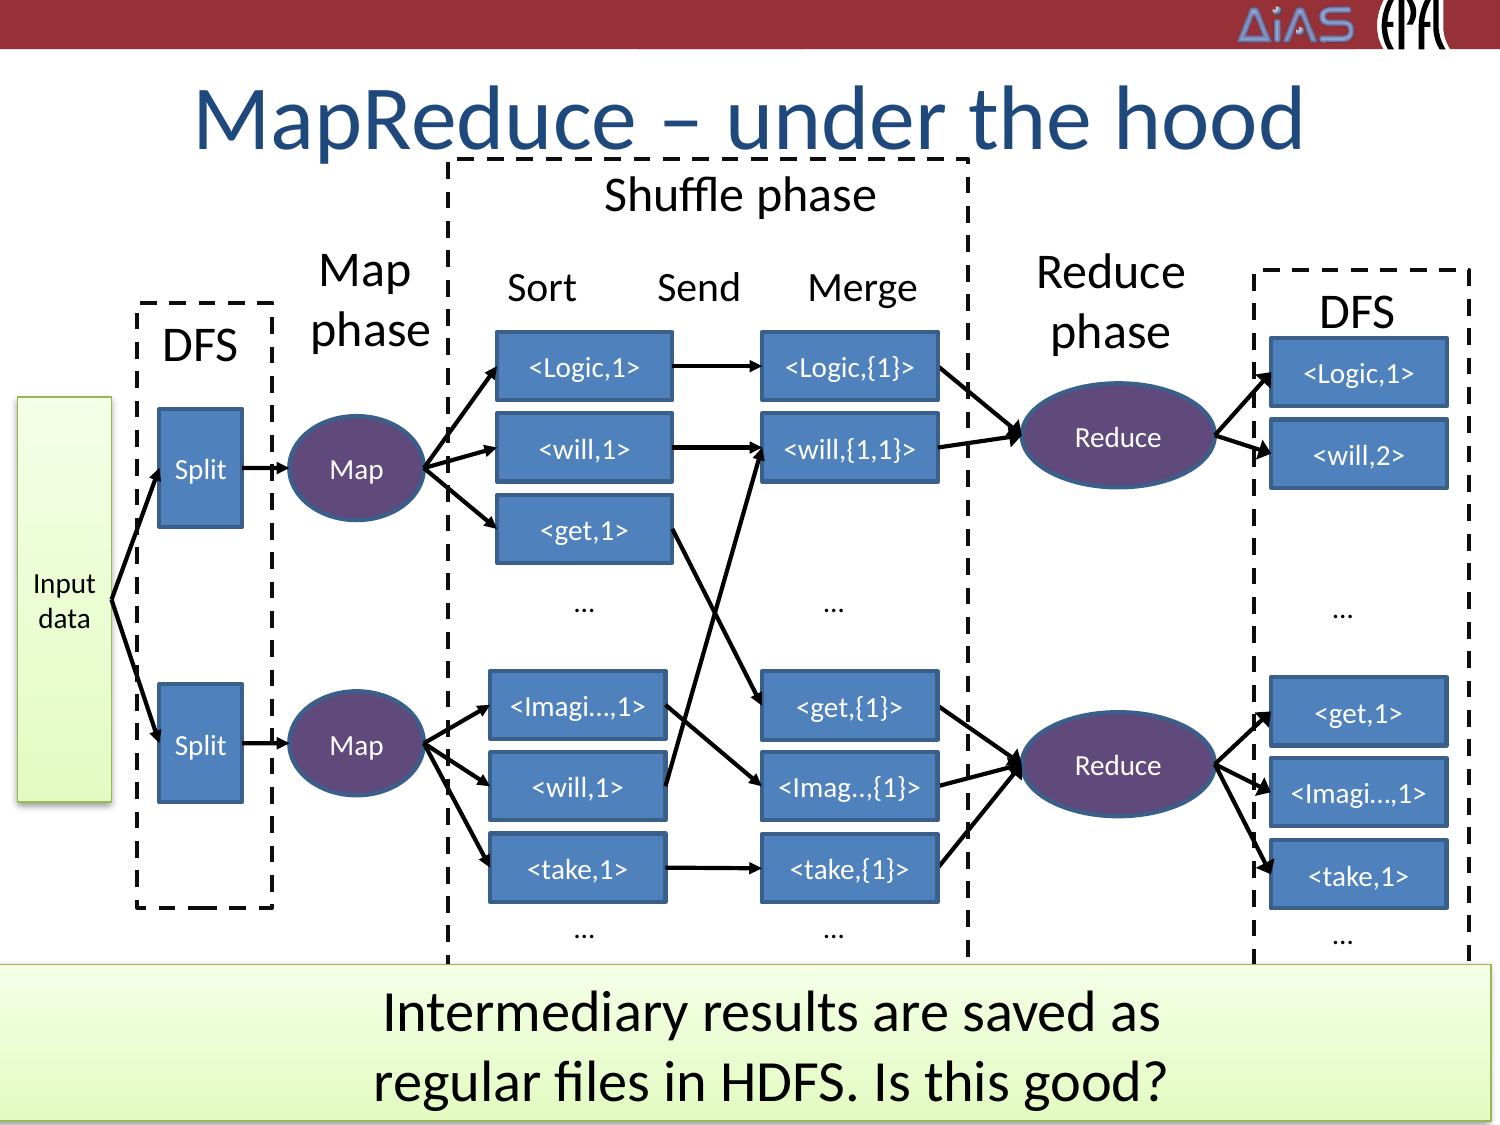

# MapReduce – under the hood
Shuffle phase

Map
phase
Reduce
phase
Sort	Send	Merge

DFS

DFS
<Logic,1>
<Logic,{1}>
<Logic,1>
Reduce
Input data
Split
<will,1>
<will,{1,1}>
Map
<will,2>
<get,1>
…
…
…
<Imagi…,1>
<get,{1}>
<get,1>
Split
Map
Reduce
<will,1>
<Imag..,{1}>
<Imagi…,1>
<take,1>
<take,{1}>
<take,1>
…
…
…
Intermediary results are saved as
regular files in HDFS. Is this good?
for each value in list(values)
count+=value
emit pair<word,count>
for each word in value
emit pair <word,+1>
45